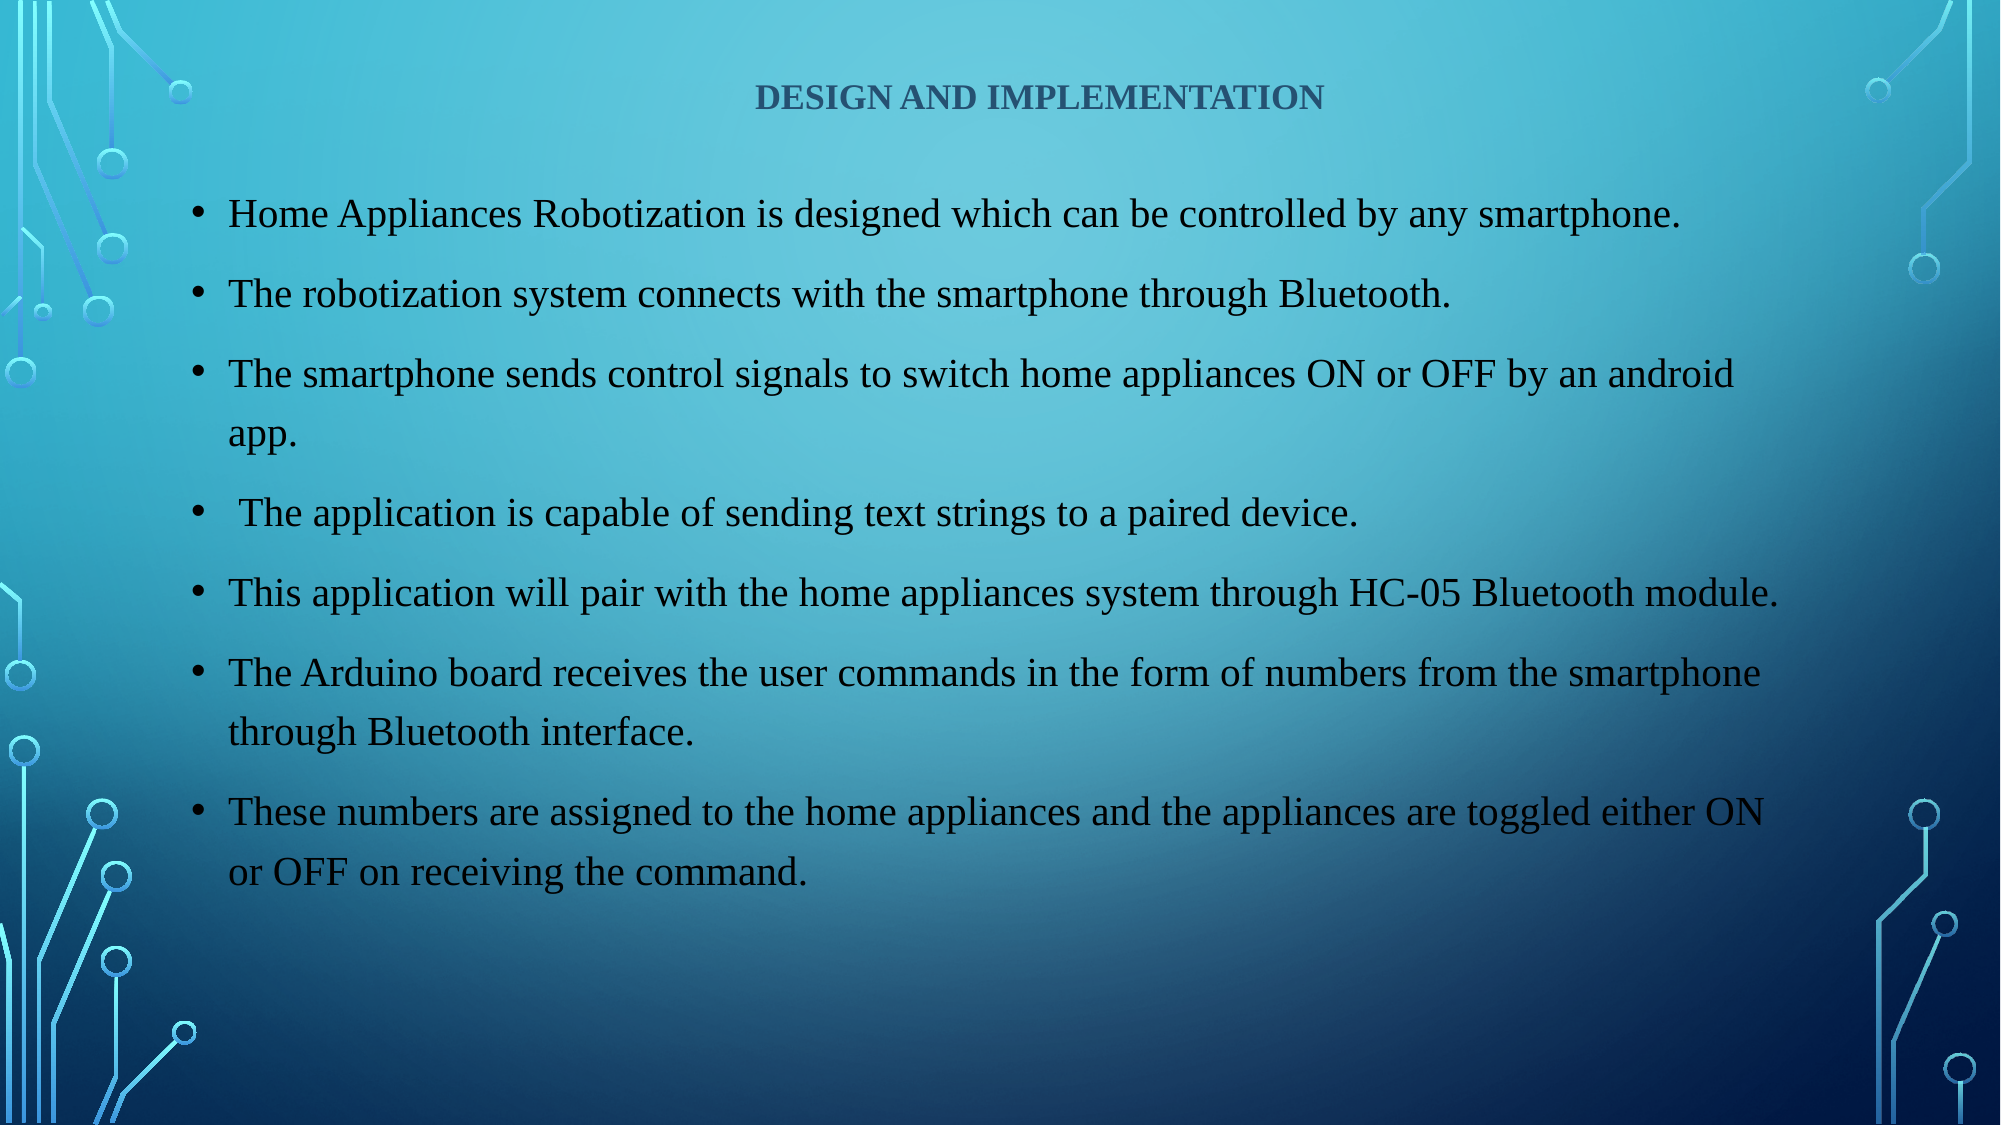

# DESIGN AND IMPLEMENTATION
Home Appliances Robotization is designed which can be controlled by any smartphone.
The robotization system connects with the smartphone through Bluetooth.
The smartphone sends control signals to switch home appliances ON or OFF by an android app.
 The application is capable of sending text strings to a paired device.
This application will pair with the home appliances system through HC-05 Bluetooth module.
The Arduino board receives the user commands in the form of numbers from the smartphone through Bluetooth interface.
These numbers are assigned to the home appliances and the appliances are toggled either ON or OFF on receiving the command.